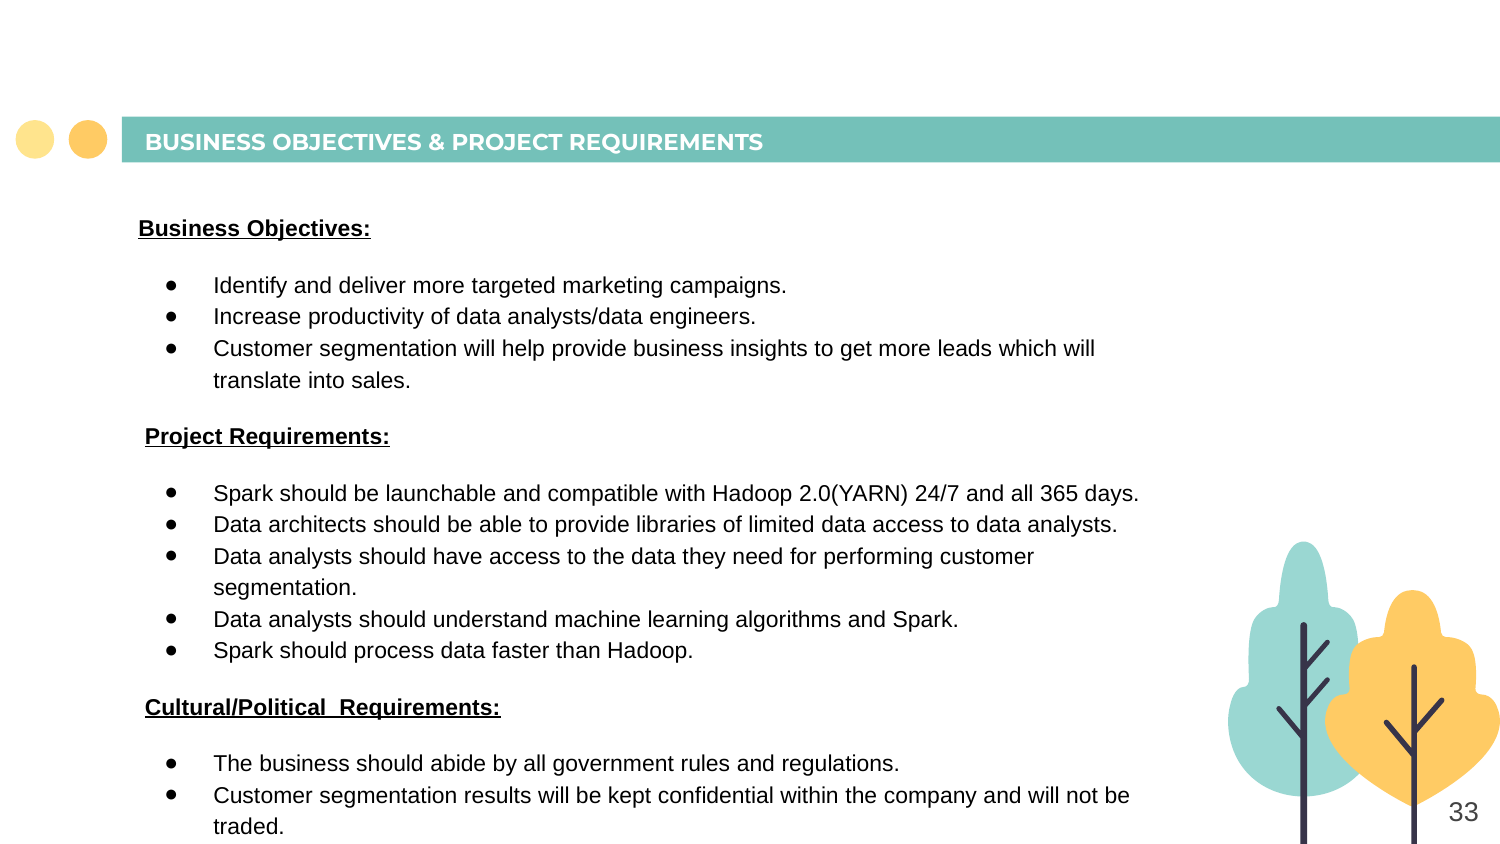

# BUSINESS OBJECTIVES & PROJECT REQUIREMENTS
Business Objectives:
Identify and deliver more targeted marketing campaigns.
Increase productivity of data analysts/data engineers.
Customer segmentation will help provide business insights to get more leads which will translate into sales.
 Project Requirements:
Spark should be launchable and compatible with Hadoop 2.0(YARN) 24/7 and all 365 days.
Data architects should be able to provide libraries of limited data access to data analysts.
Data analysts should have access to the data they need for performing customer segmentation.
Data analysts should understand machine learning algorithms and Spark.
Spark should process data faster than Hadoop.
 Cultural/Political  Requirements:
The business should abide by all government rules and regulations.
Customer segmentation results will be kept confidential within the company and will not be traded.

33